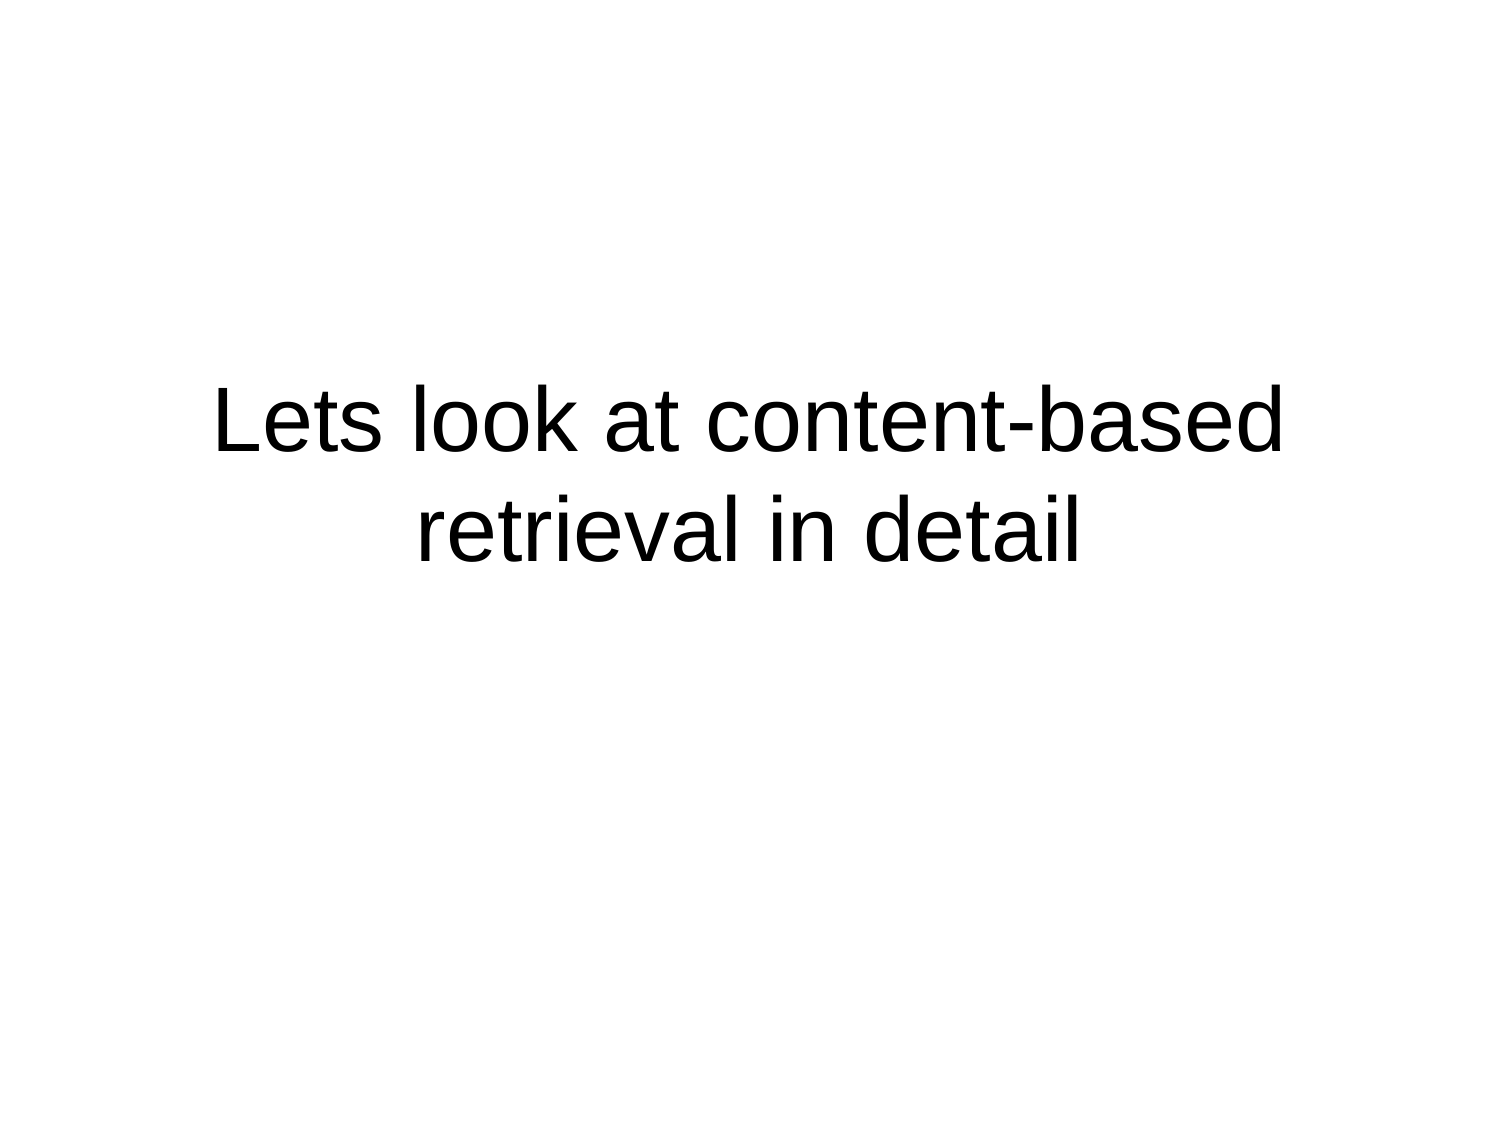

# Lets look at content-based retrieval in detail